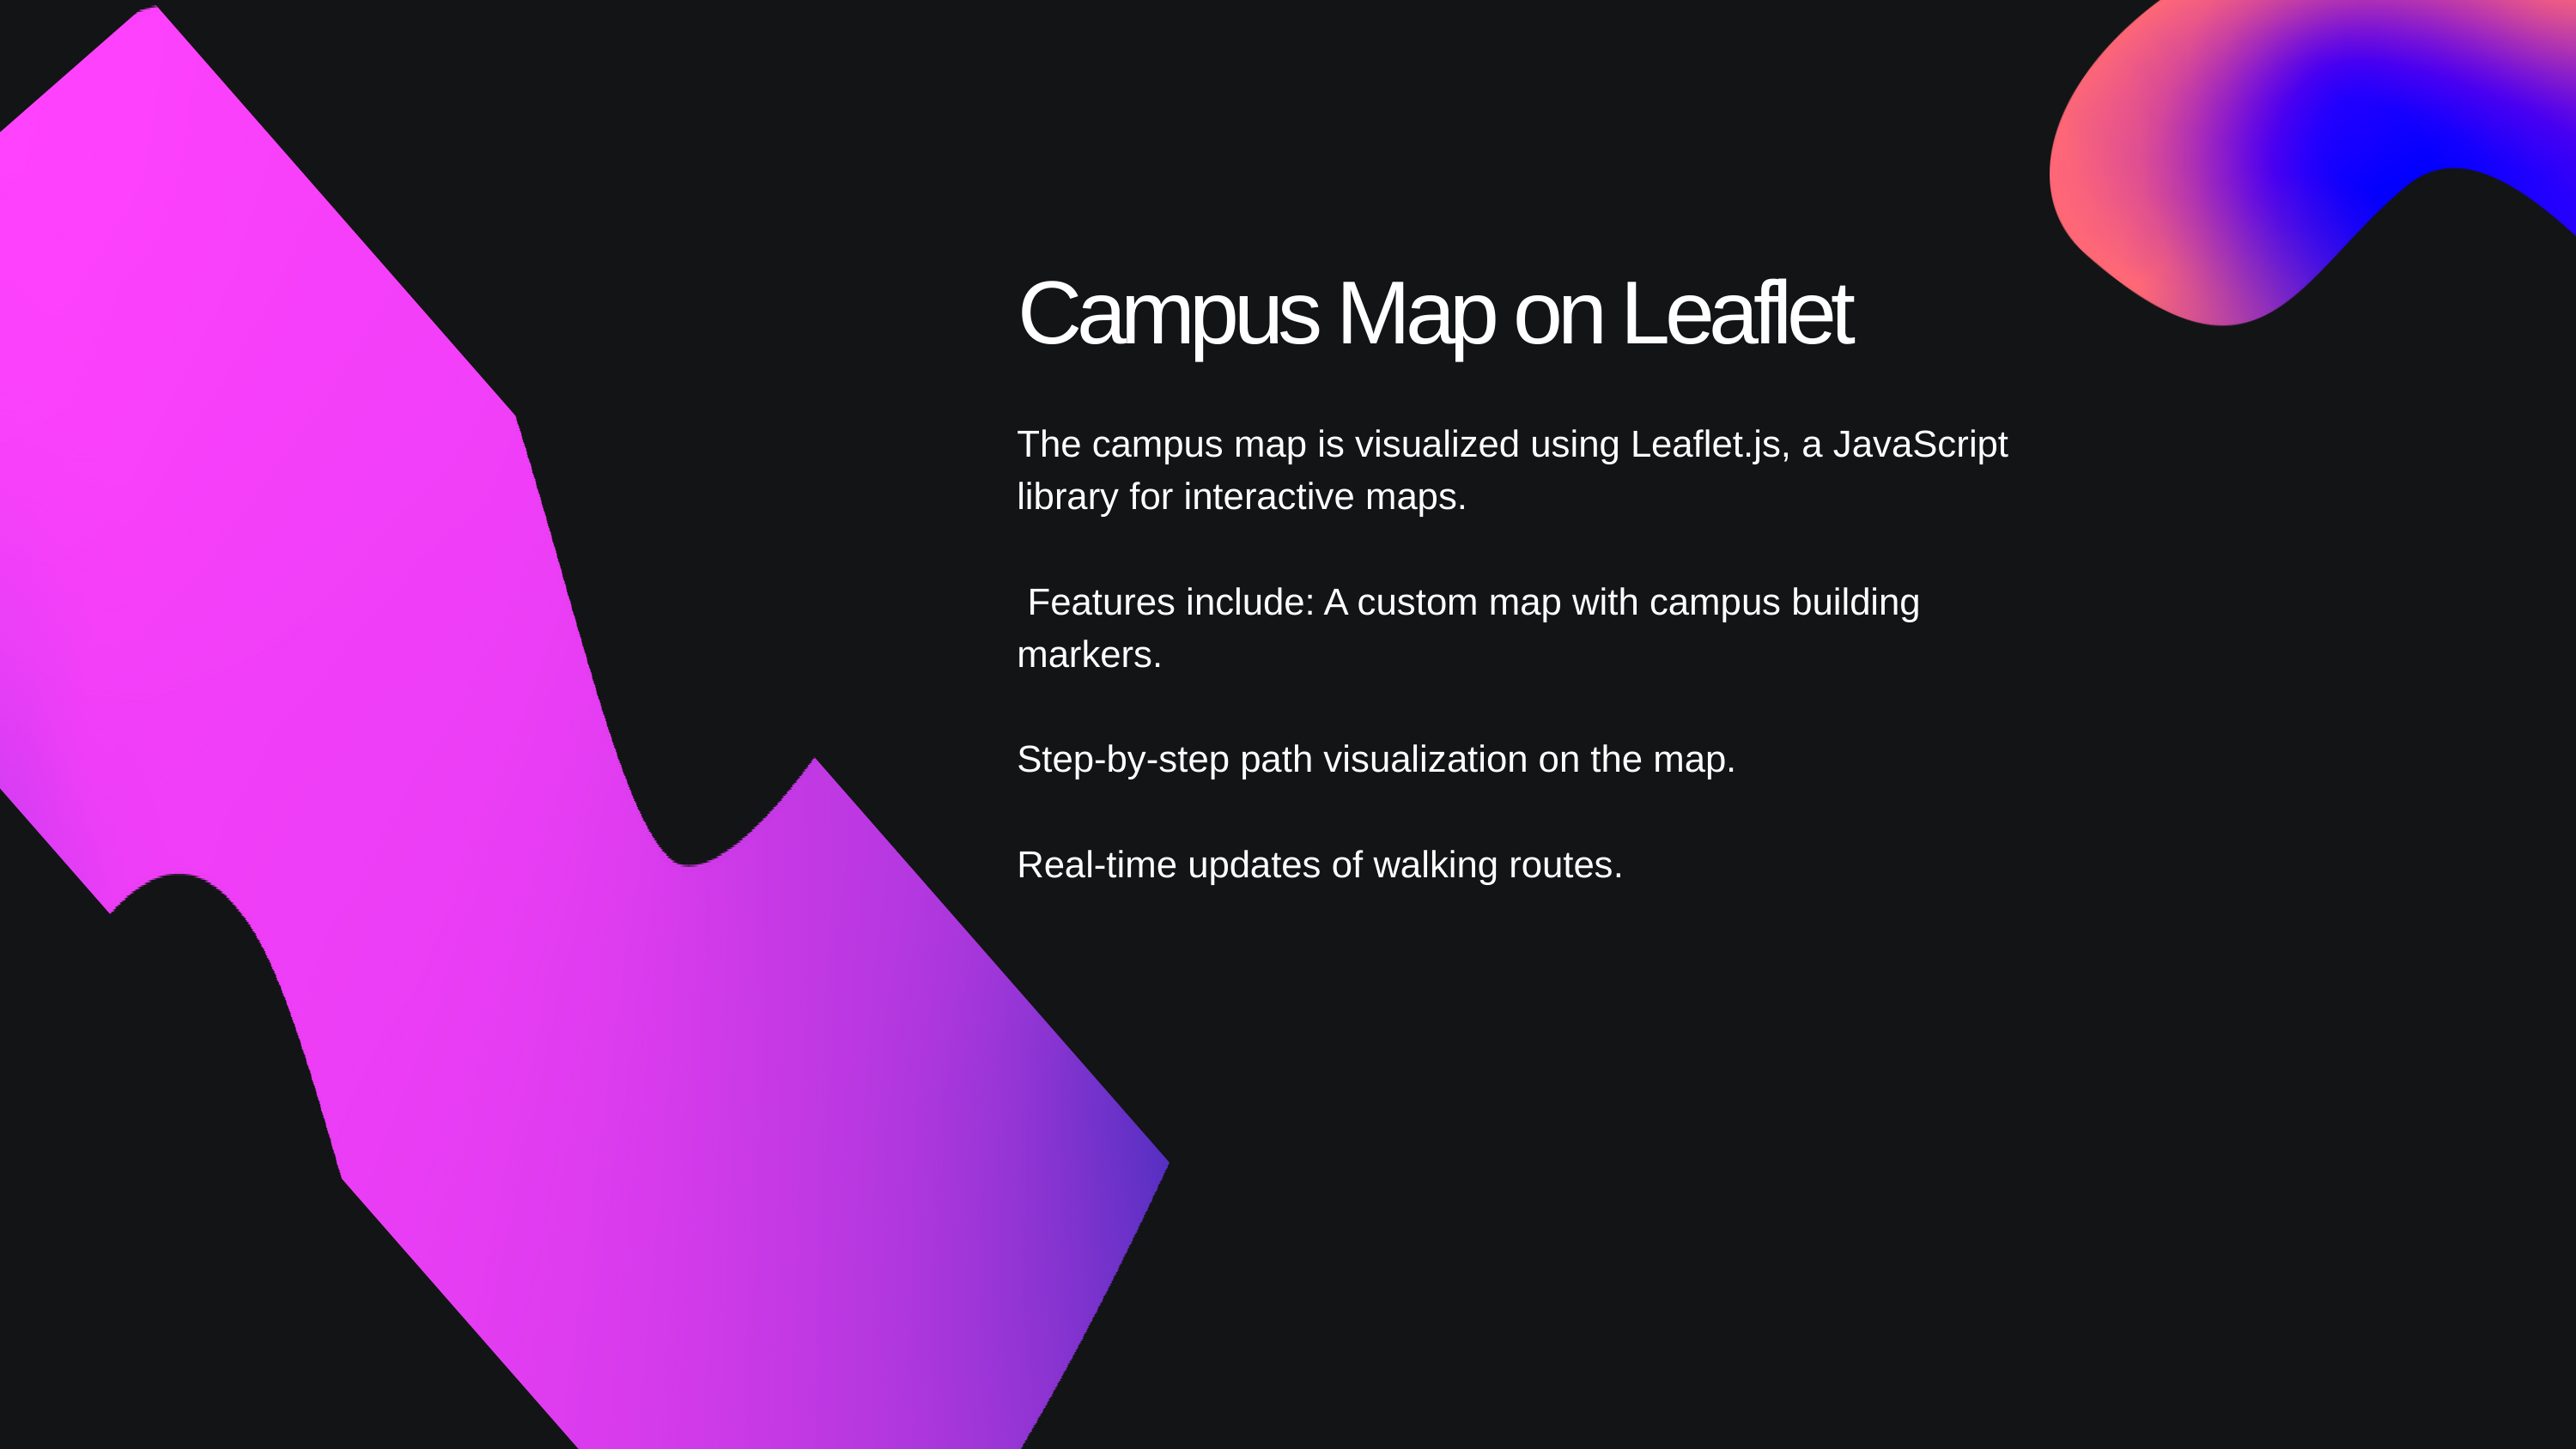

Campus Map on Leaflet
The campus map is visualized using Leaflet.js, a JavaScript library for interactive maps.

 Features include: A custom map with campus building markers.

Step-by-step path visualization on the map.

Real-time updates of walking routes.